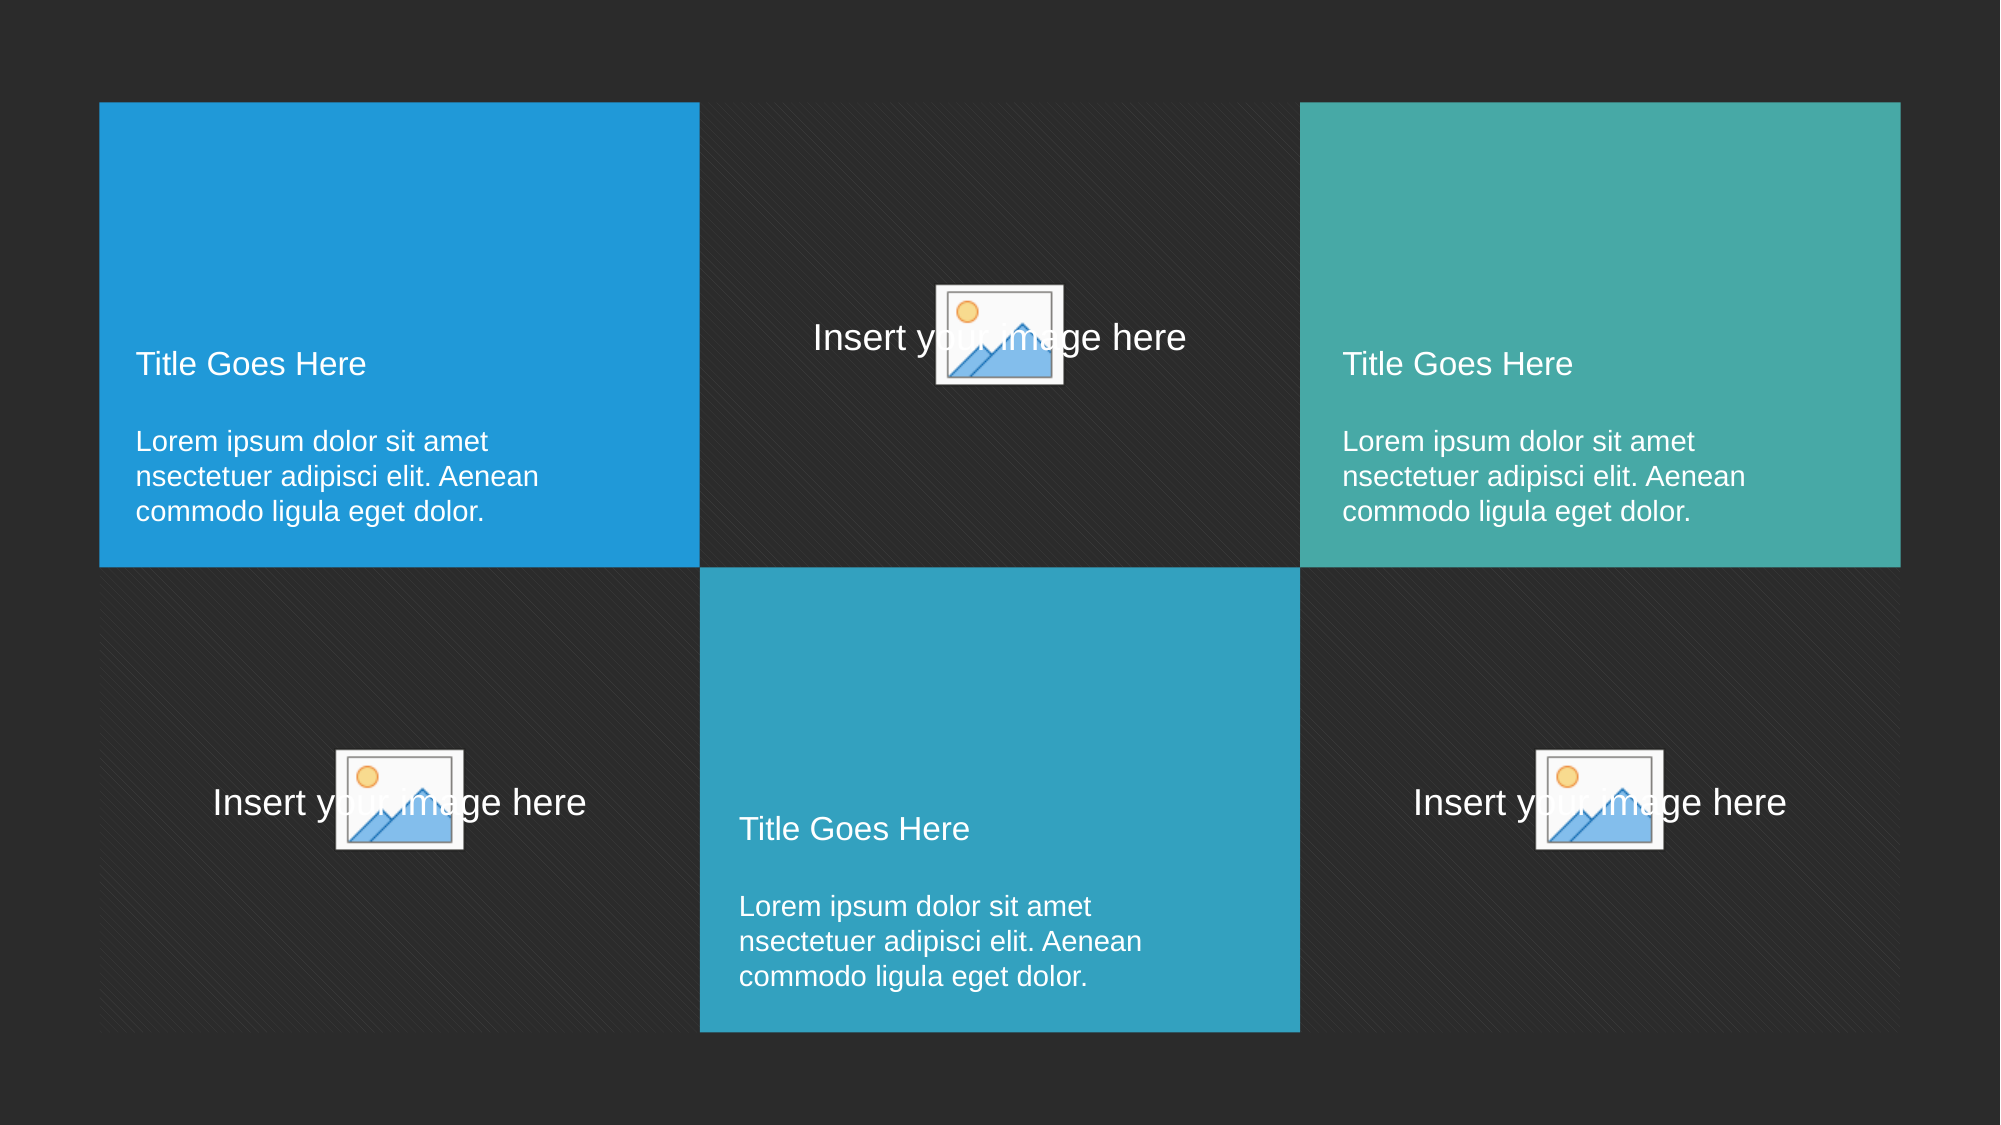

Title Goes Here

Lorem ipsum dolor sit amet nsectetuer adipisci elit. Aenean commodo ligula eget dolor.
Title Goes Here

Lorem ipsum dolor sit amet nsectetuer adipisci elit. Aenean commodo ligula eget dolor.

Title Goes Here

Lorem ipsum dolor sit amet nsectetuer adipisci elit. Aenean commodo ligula eget dolor.